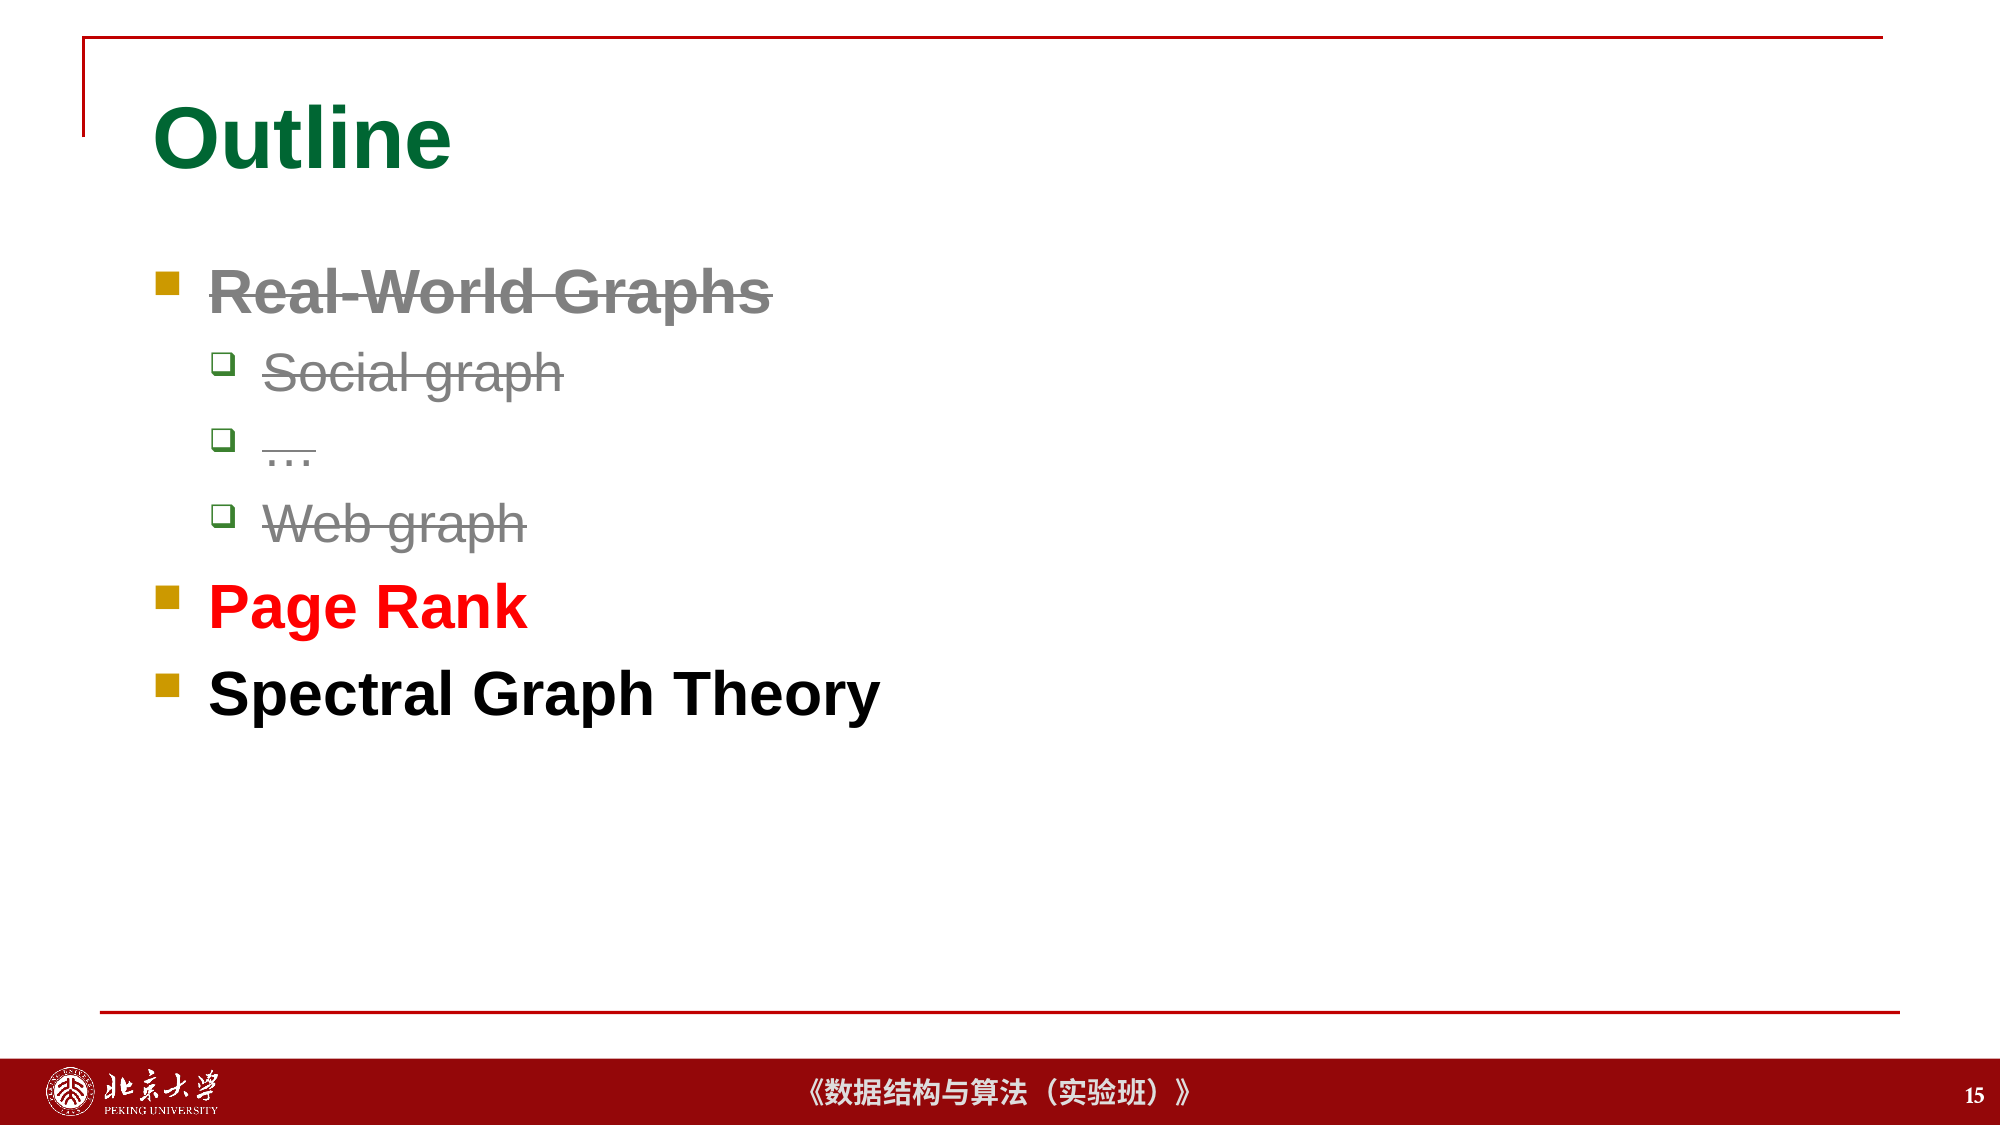

# Outline
Real-World Graphs
Social graph
…
Web graph
Page Rank
Spectral Graph Theory

15